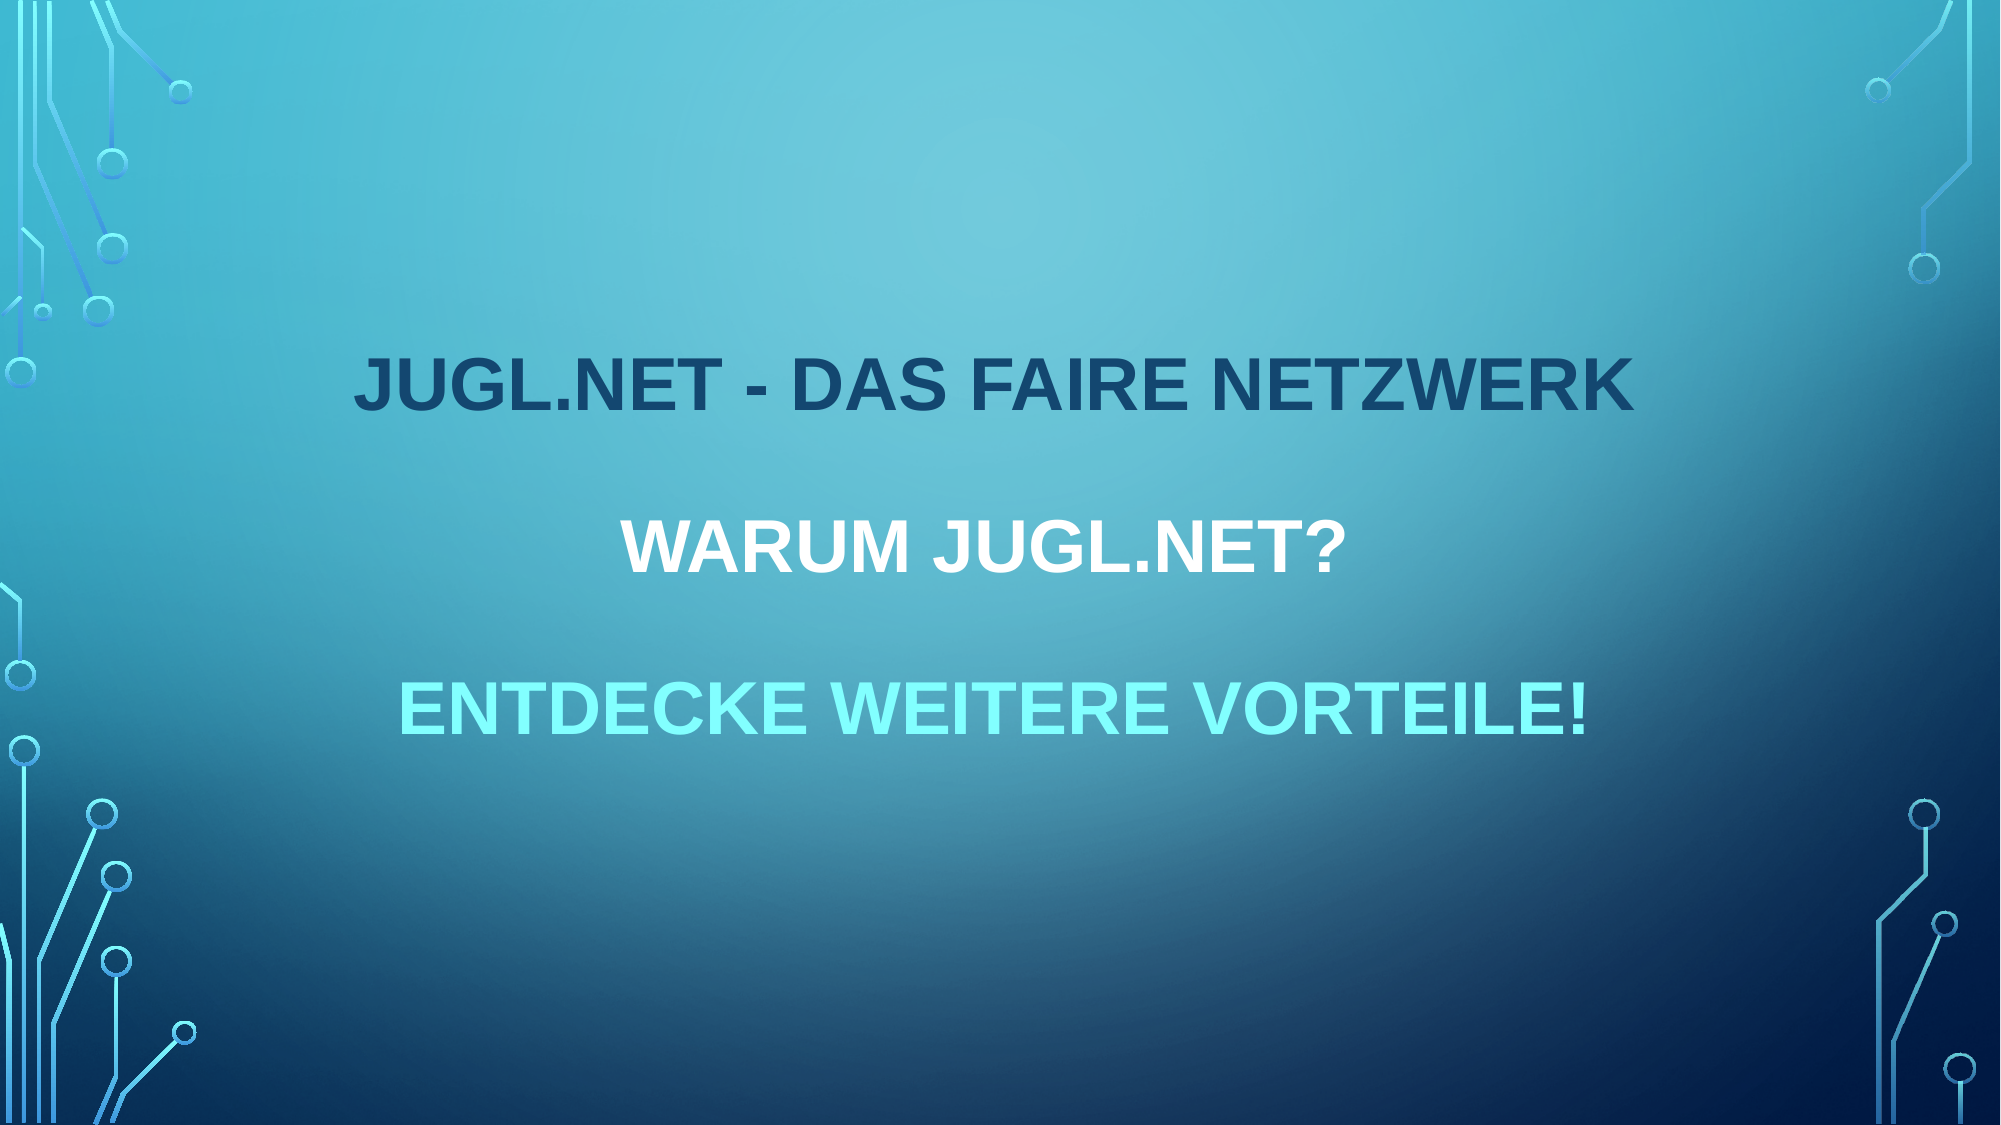

# Jugl.net - das faire Netzwerk Warum Jugl.net? Entdecke Weitere Vorteile!